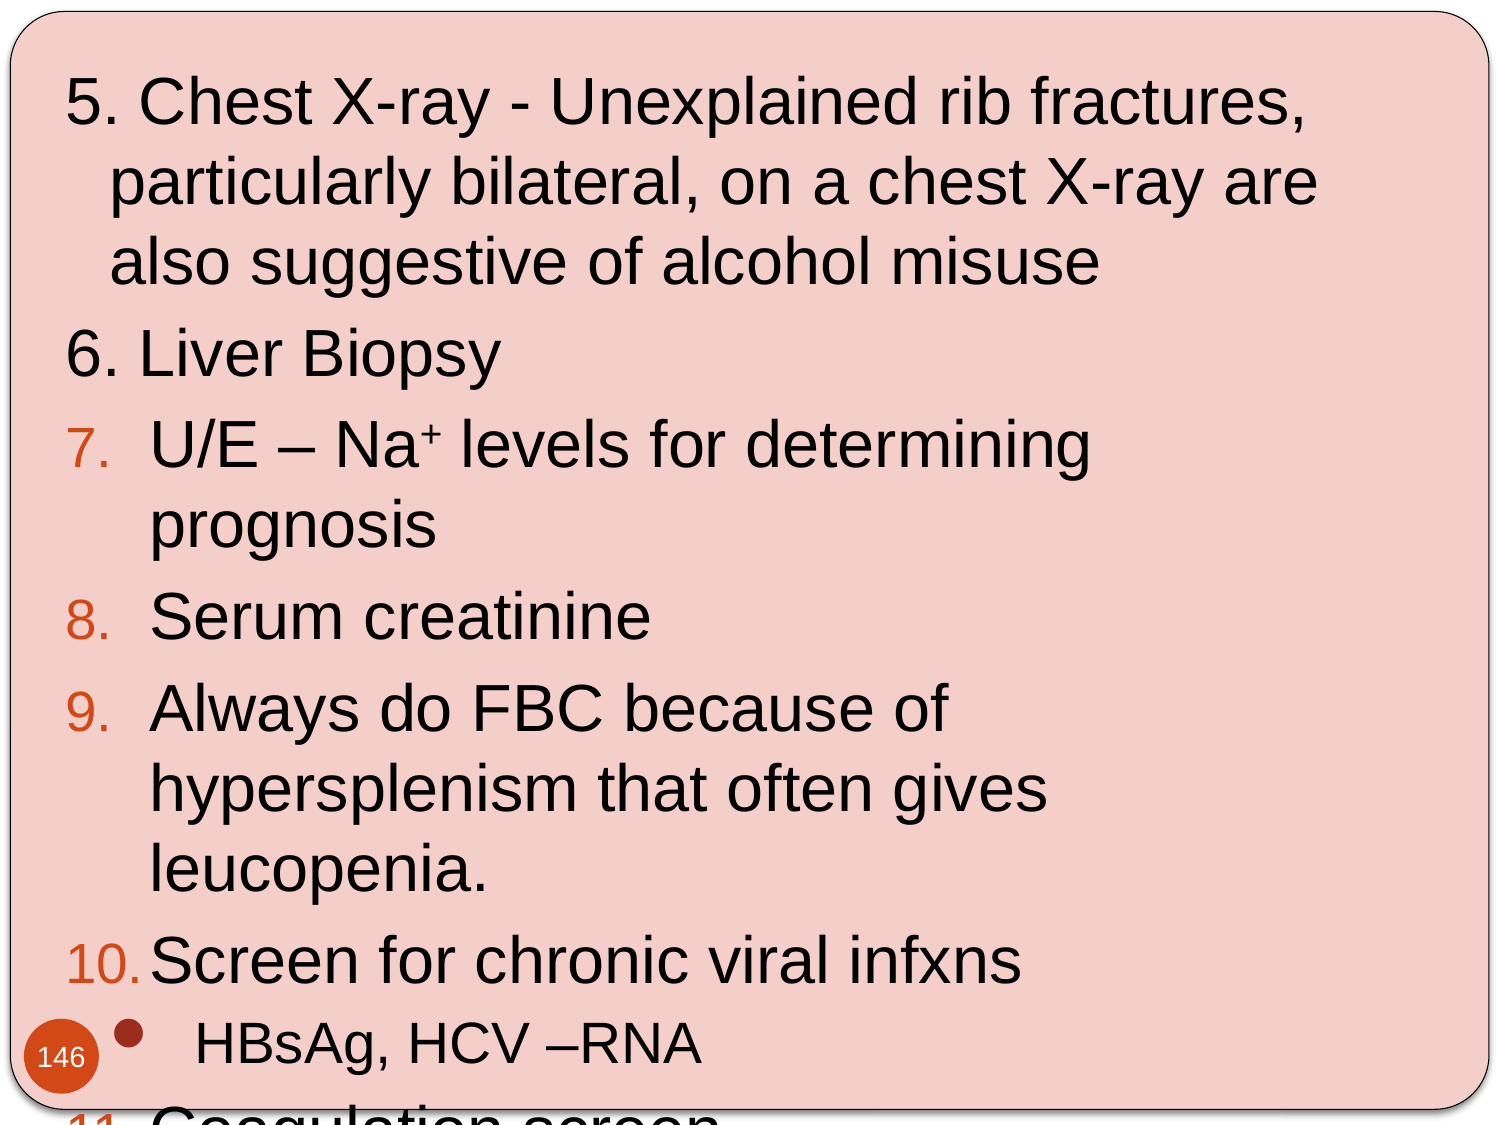

5. Chest X-ray - Unexplained rib fractures, particularly bilateral, on a chest X-ray are also suggestive of alcohol misuse
6. Liver Biopsy
U/E – Na+ levels for determining prognosis
Serum creatinine
Always do FBC because of hypersplenism that often gives leucopenia.
Screen for chronic viral infxns
HBsAg, HCV –RNA
Coagulation screen

146